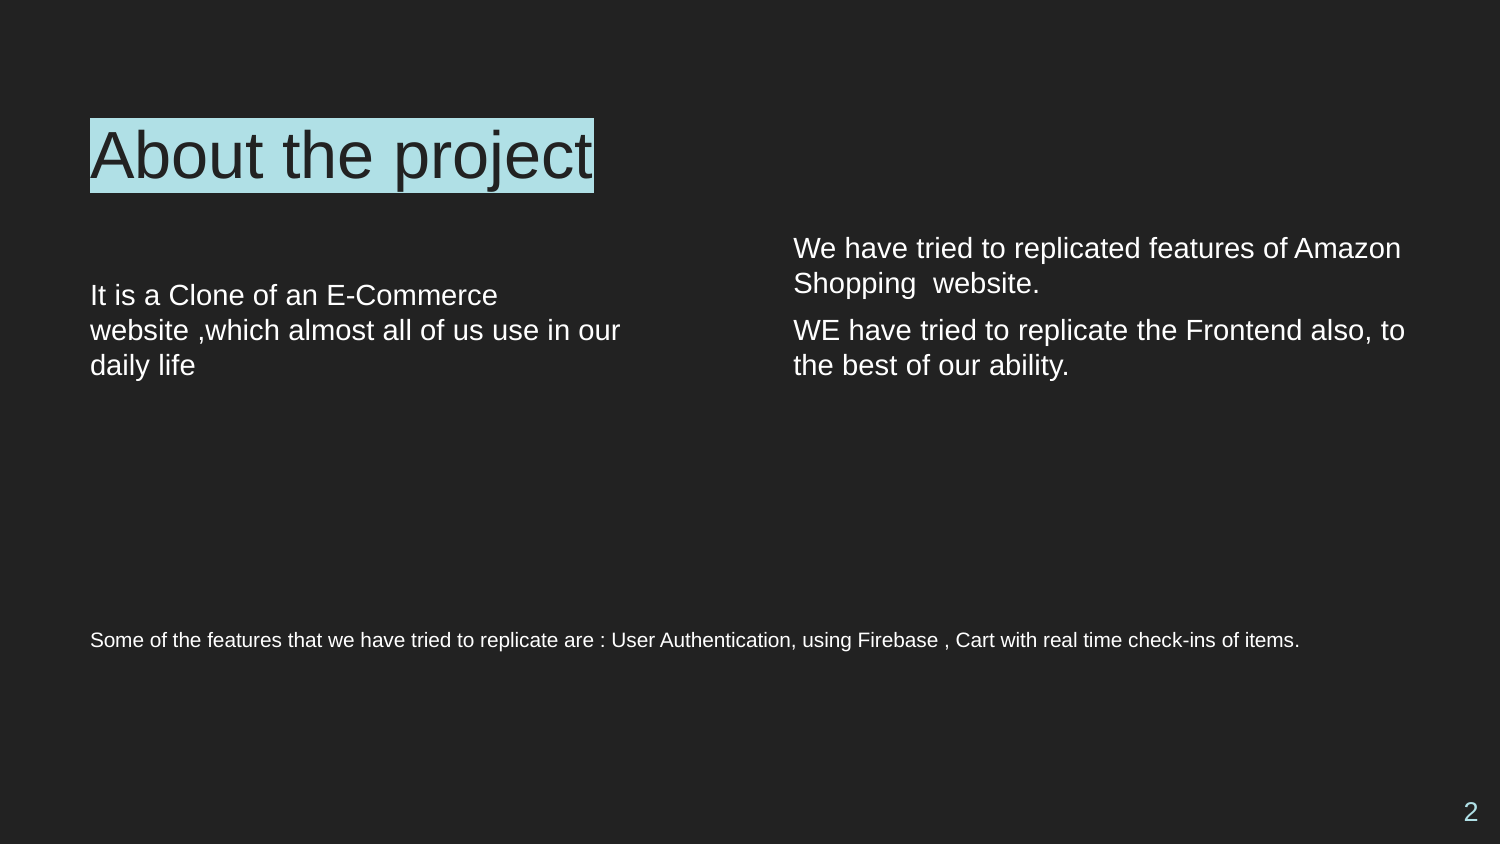

# About the project

It is a Clone of an E-Commerce website ,which almost all of us use in our daily life
We have tried to replicated features of Amazon Shopping  website.
WE have tried to replicate the Frontend also, to the best of our ability.

Some of the features that we have tried to replicate are : User Authentication, using Firebase , Cart with real time check-ins of items.

2